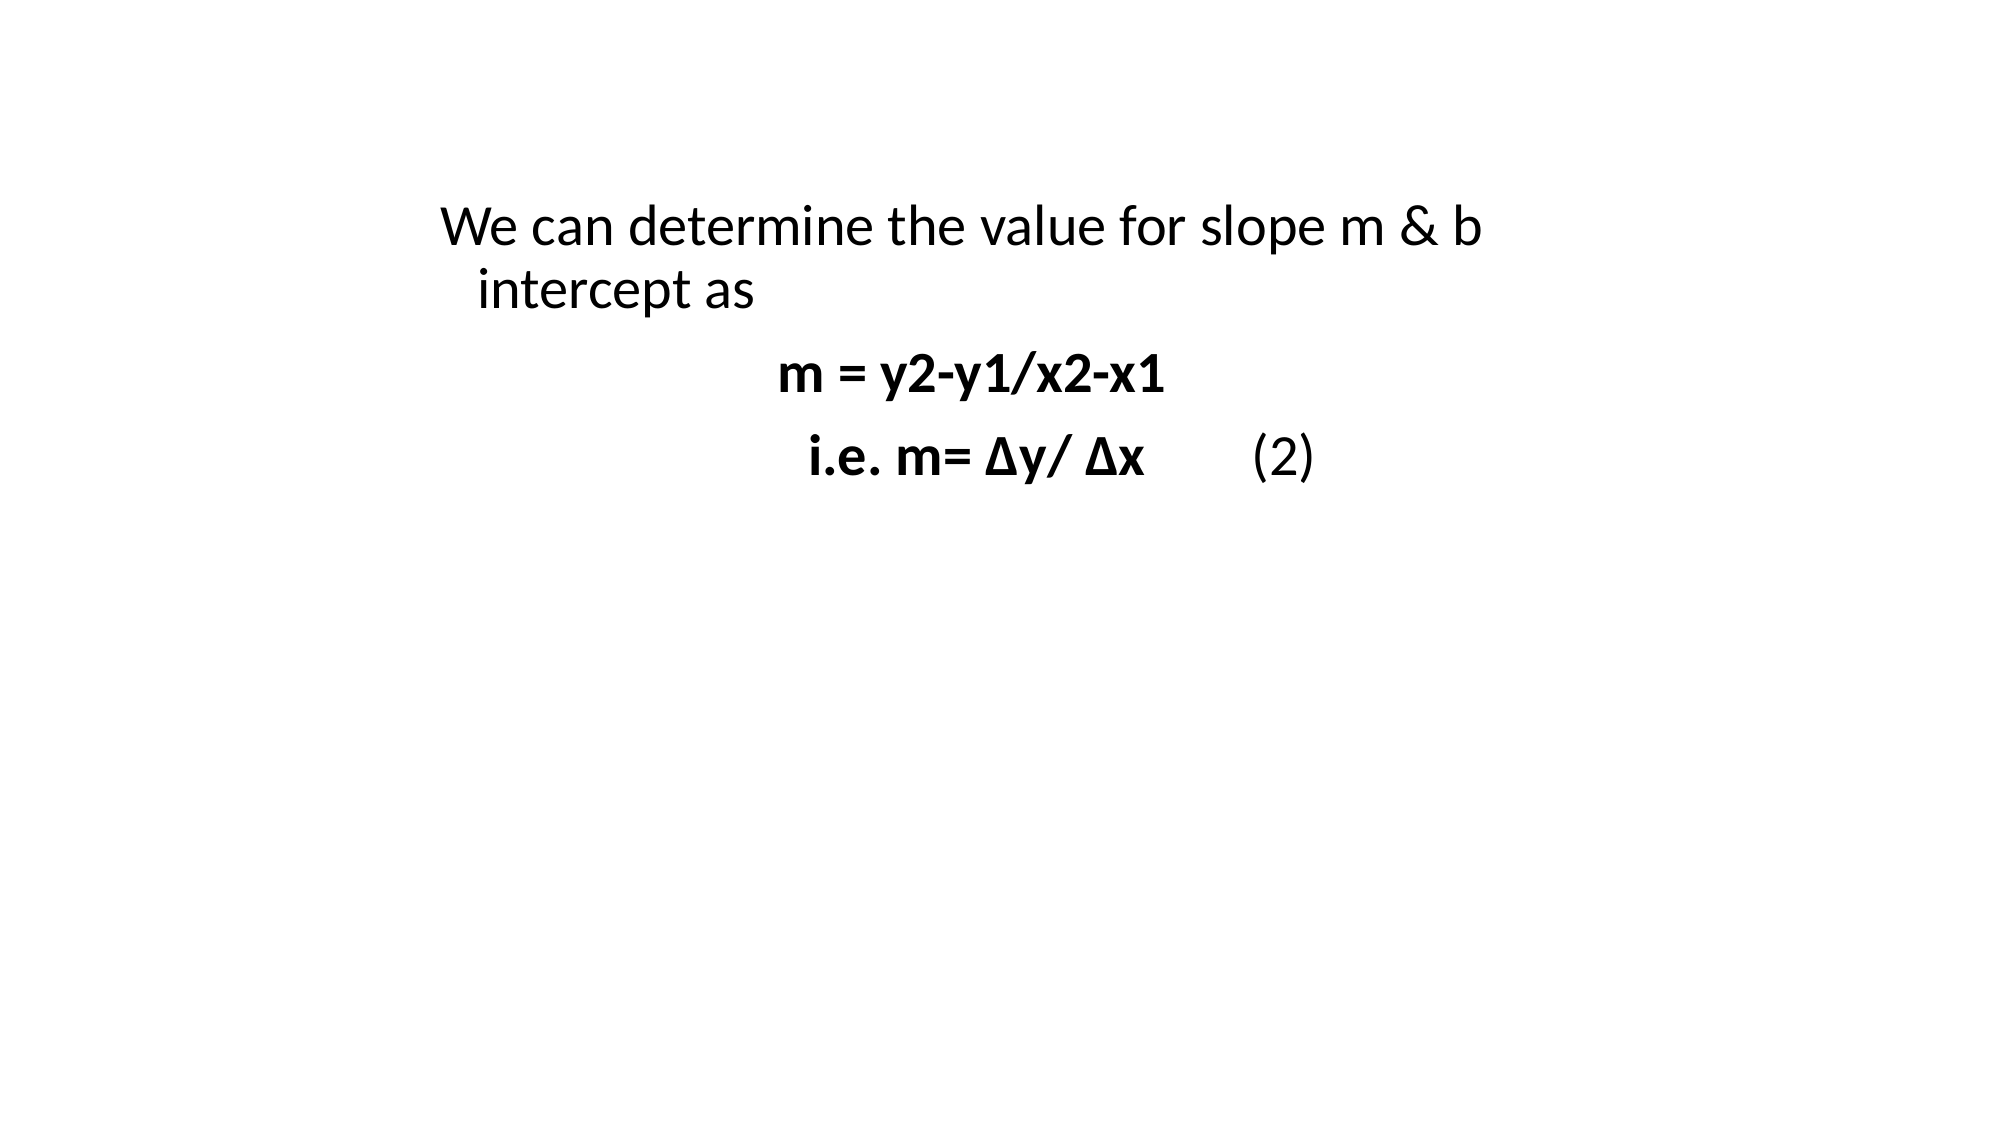

We can determine the value for slope m & b intercept as
			m = y2-y1/x2-x1
i.e. m= Δy/ Δx        (2)